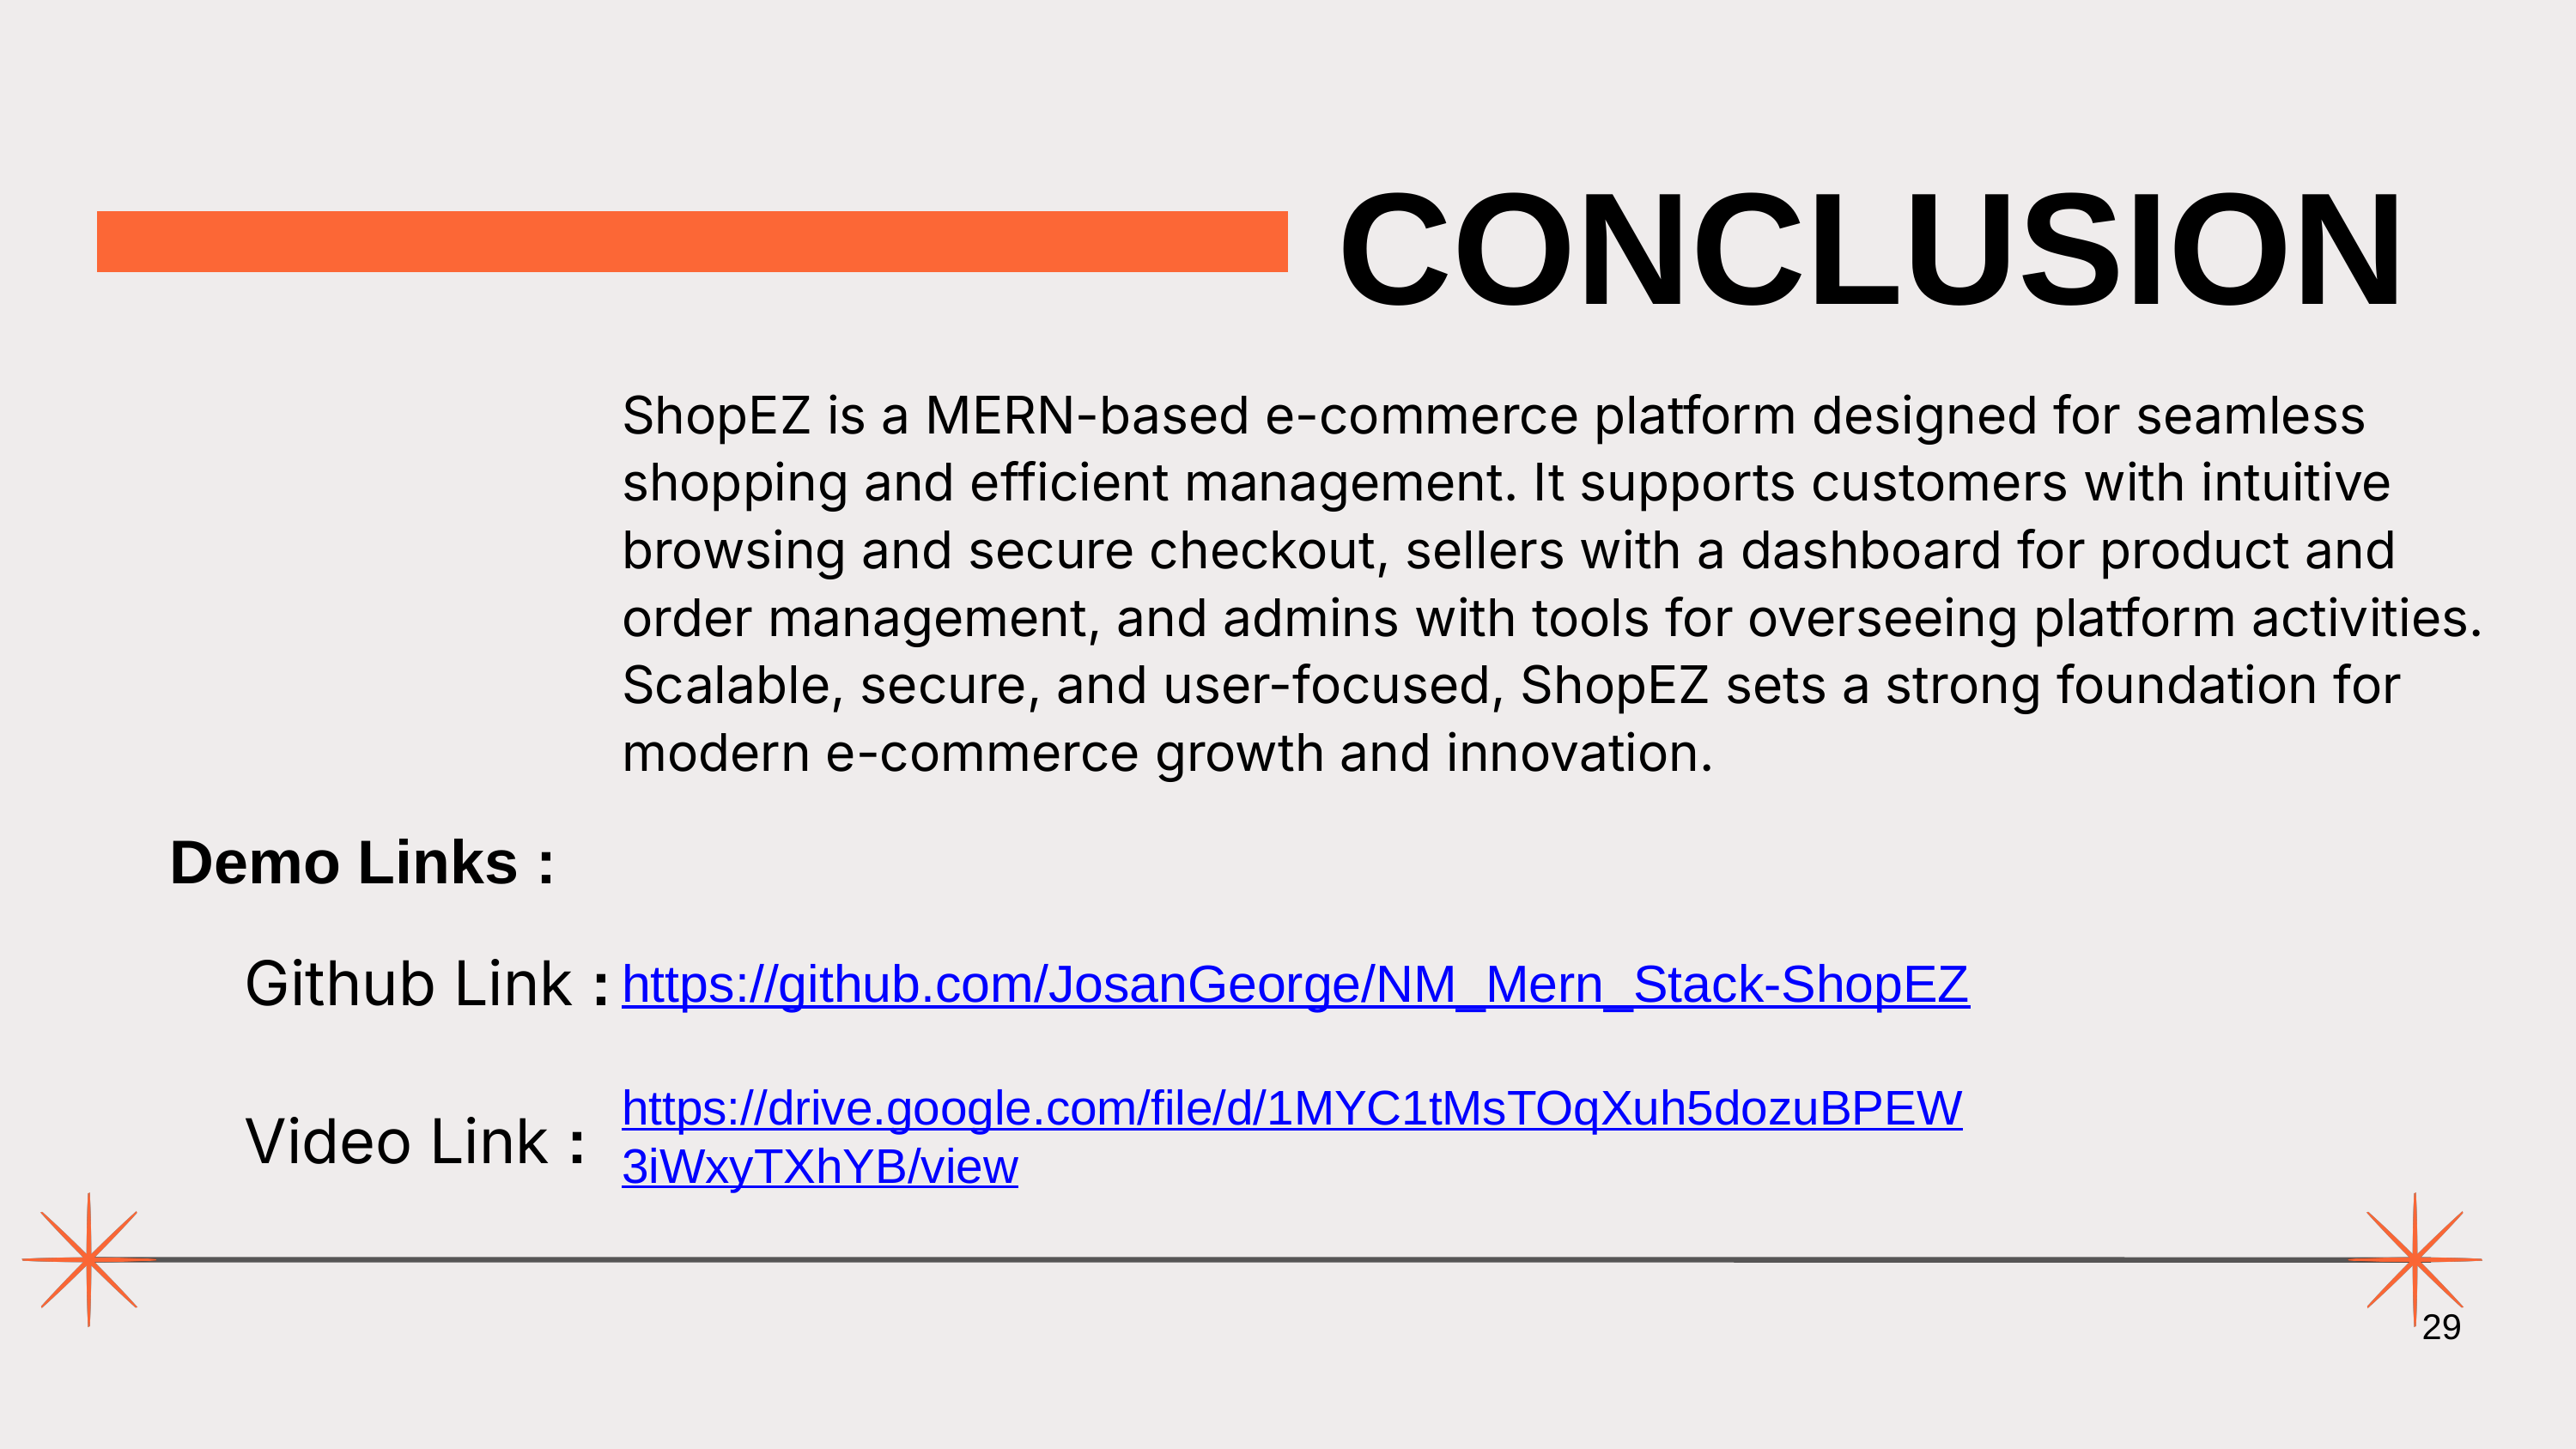

CONCLUSION
ShopEZ is a MERN-based e-commerce platform designed for seamless shopping and efficient management. It supports customers with intuitive browsing and secure checkout, sellers with a dashboard for product and order management, and admins with tools for overseeing platform activities. Scalable, secure, and user-focused, ShopEZ sets a strong foundation for modern e-commerce growth and innovation.

Demo Links :
Github Link :
https://github.com/JosanGeorge/NM_Mern_Stack-ShopEZ
https://drive.google.com/file/d/1MYC1tMsTOqXuh5dozuBPEW3iWxyTXhYB/view
Video Link :

29